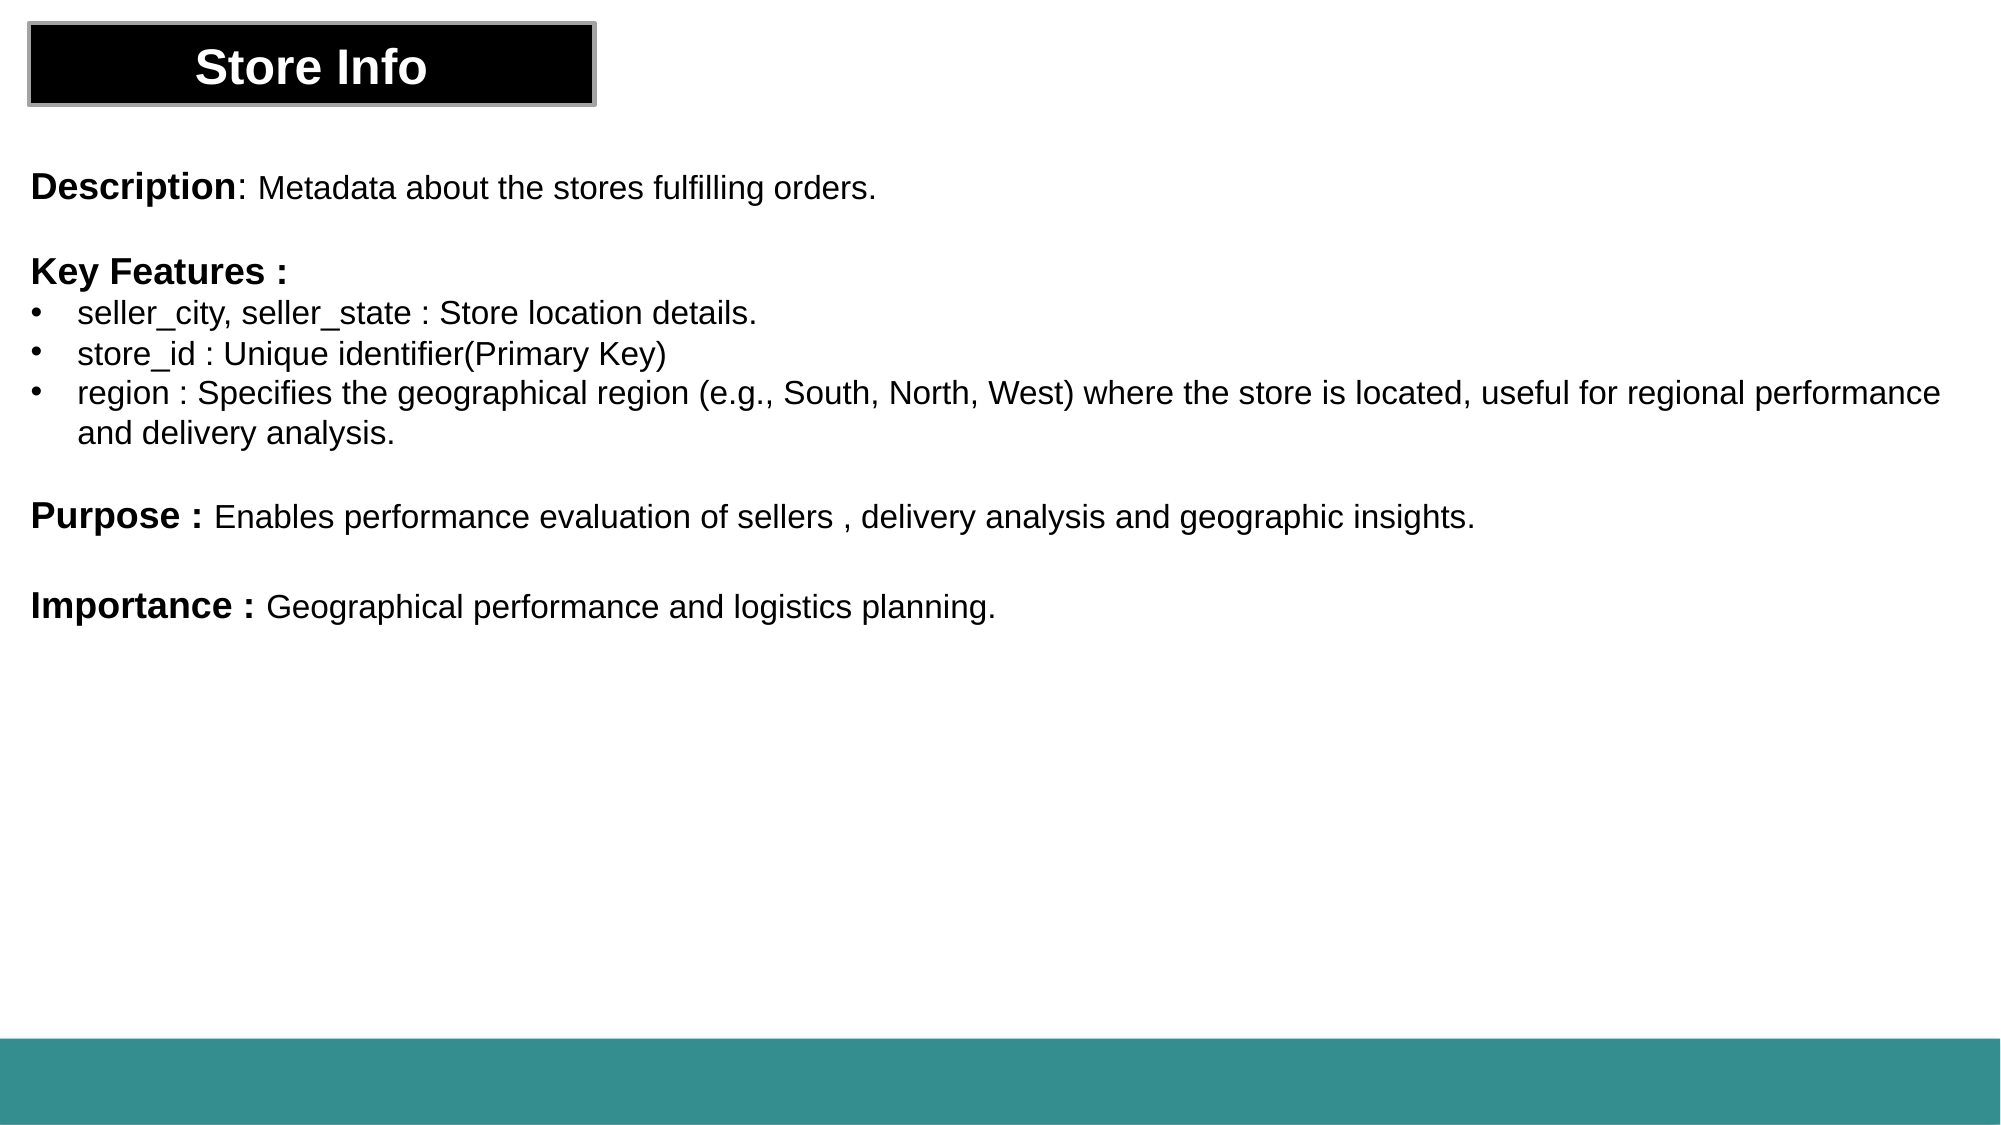

Store Info
Description: Metadata about the stores fulfilling orders.

Key Features :
seller_city, seller_state : Store location details.
store_id : Unique identifier(Primary Key)
region : Specifies the geographical region (e.g., South, North, West) where the store is located, useful for regional performance and delivery analysis.

Purpose : Enables performance evaluation of sellers , delivery analysis and geographic insights.

Importance : Geographical performance and logistics planning.